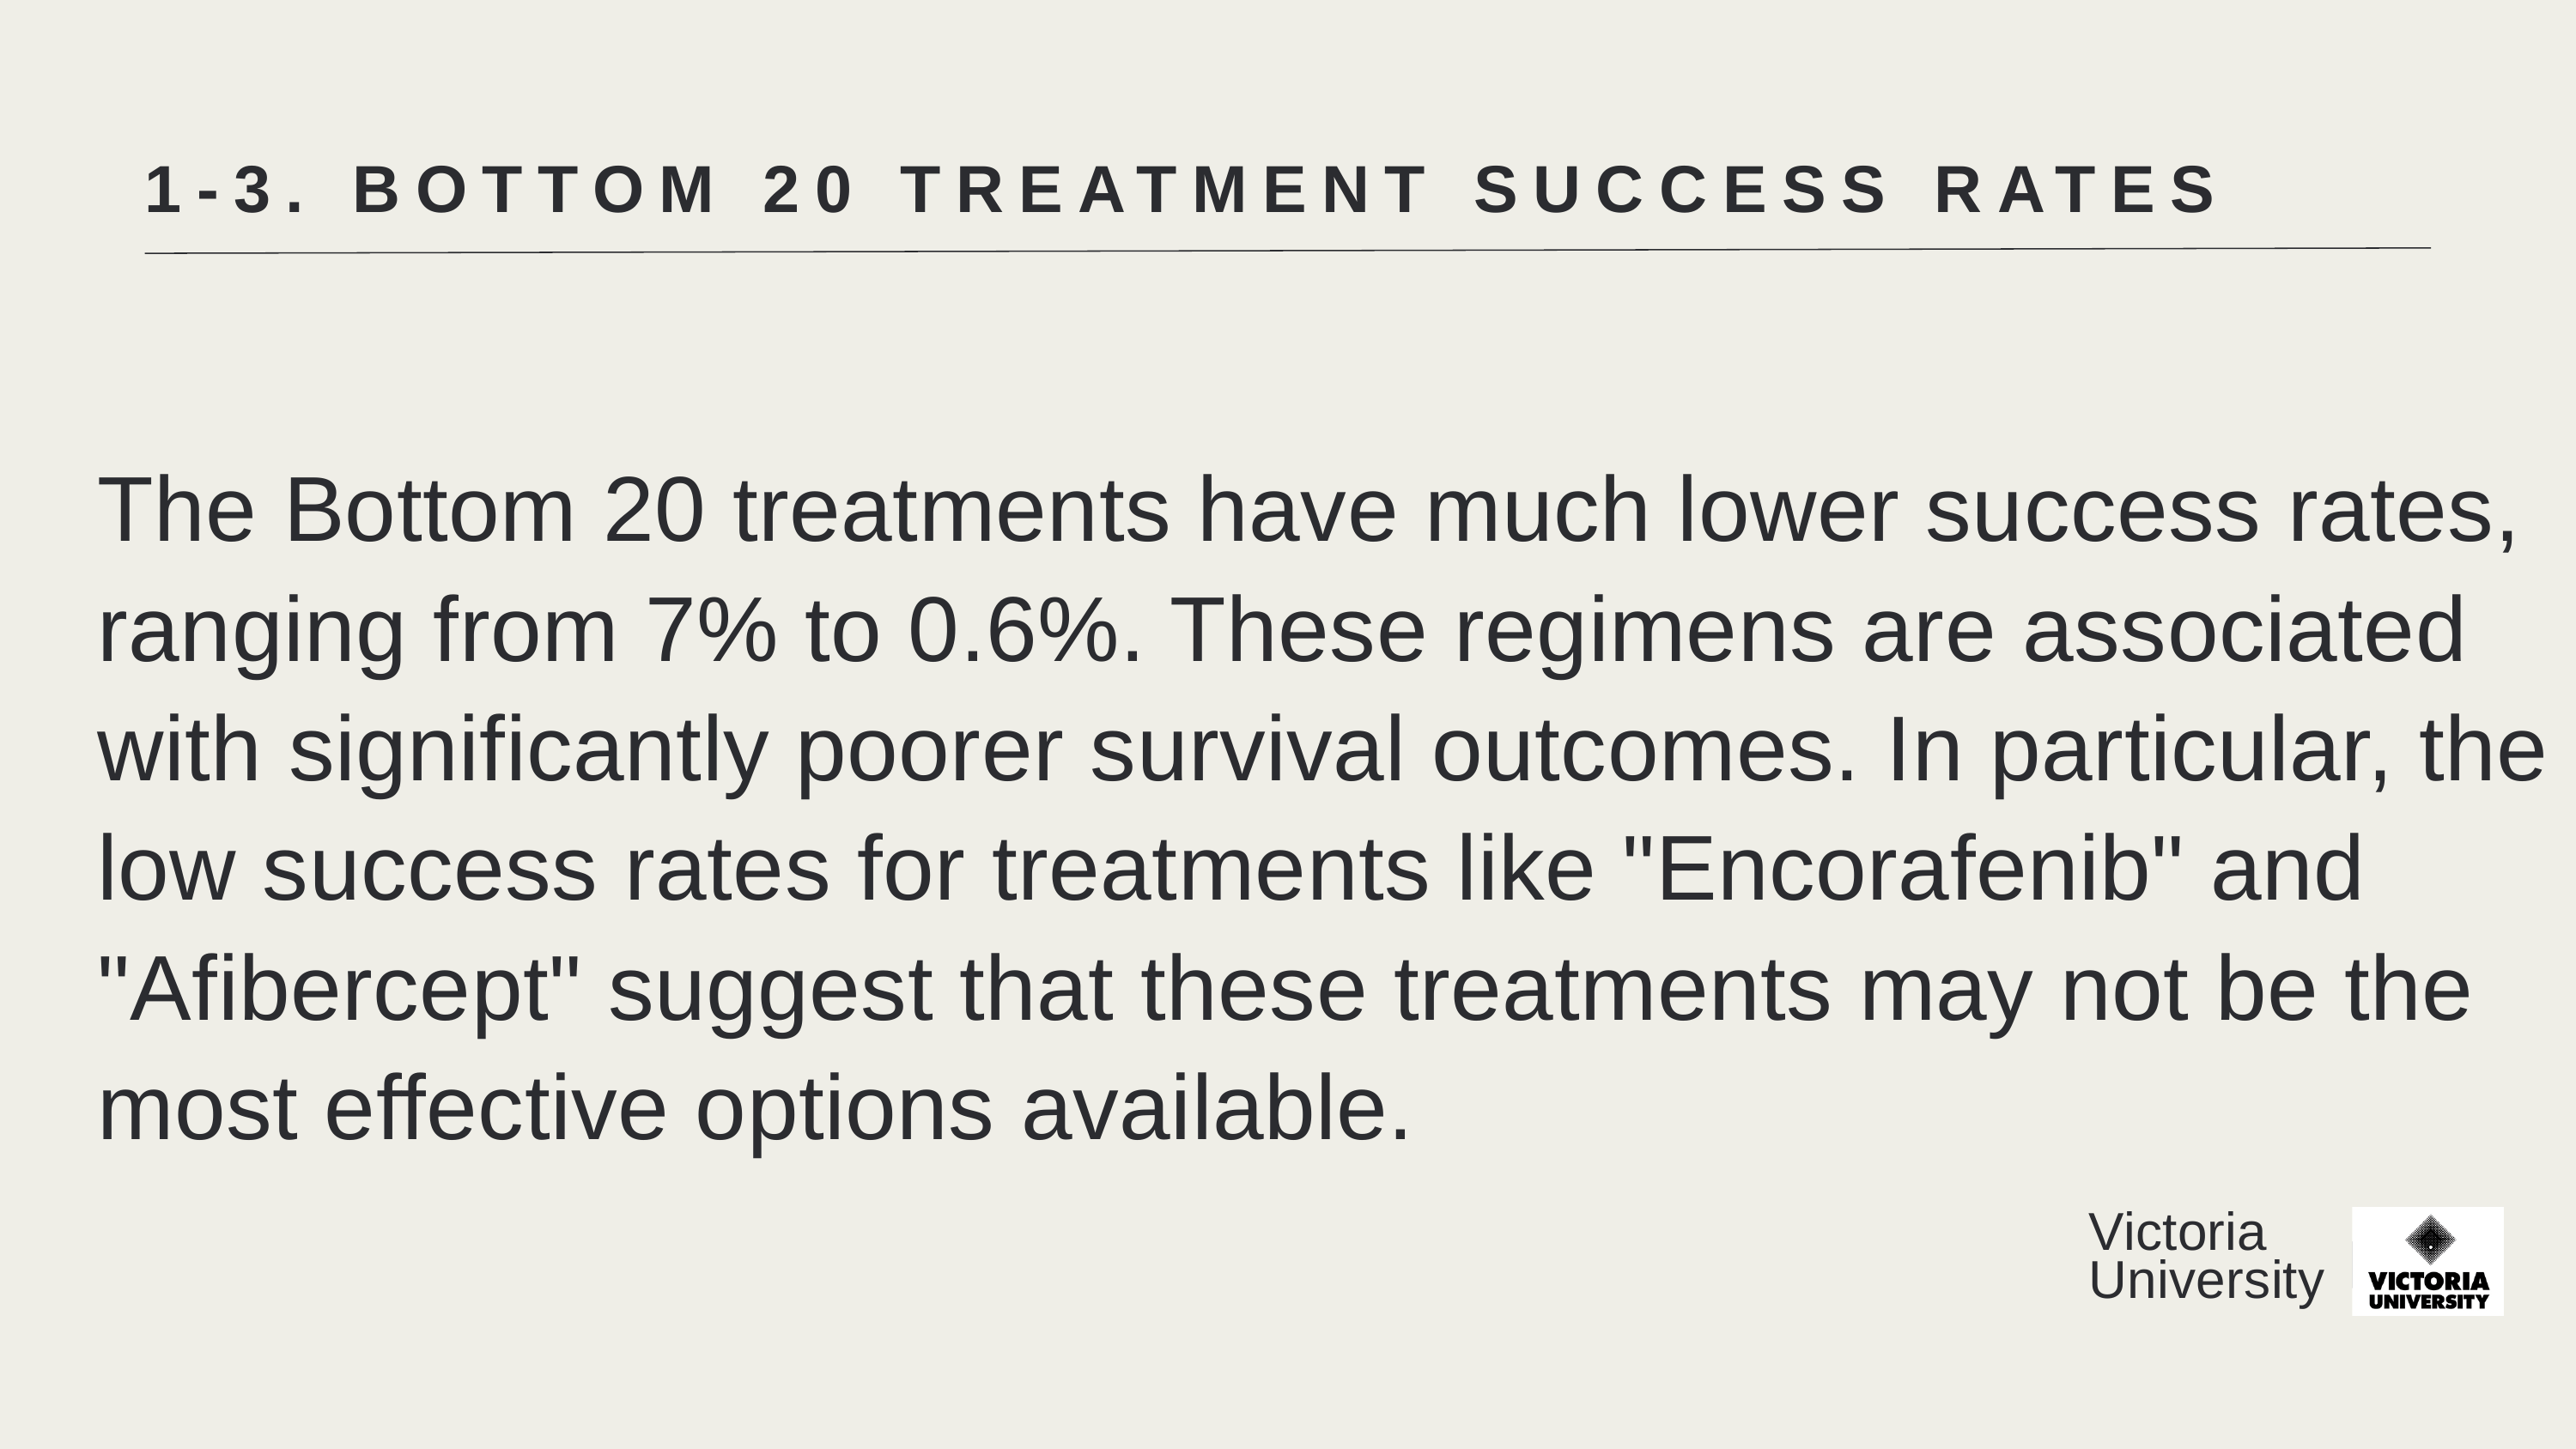

1-3. BOTTOM 20 TREATMENT SUCCESS RATES

The Bottom 20 treatments have much lower success rates, ranging from 7% to 0.6%. These regimens are associated with significantly poorer survival outcomes. In particular, the low success rates for treatments like "Encorafenib" and "Afibercept" suggest that these treatments may not be the most effective options available.

Victoria
University